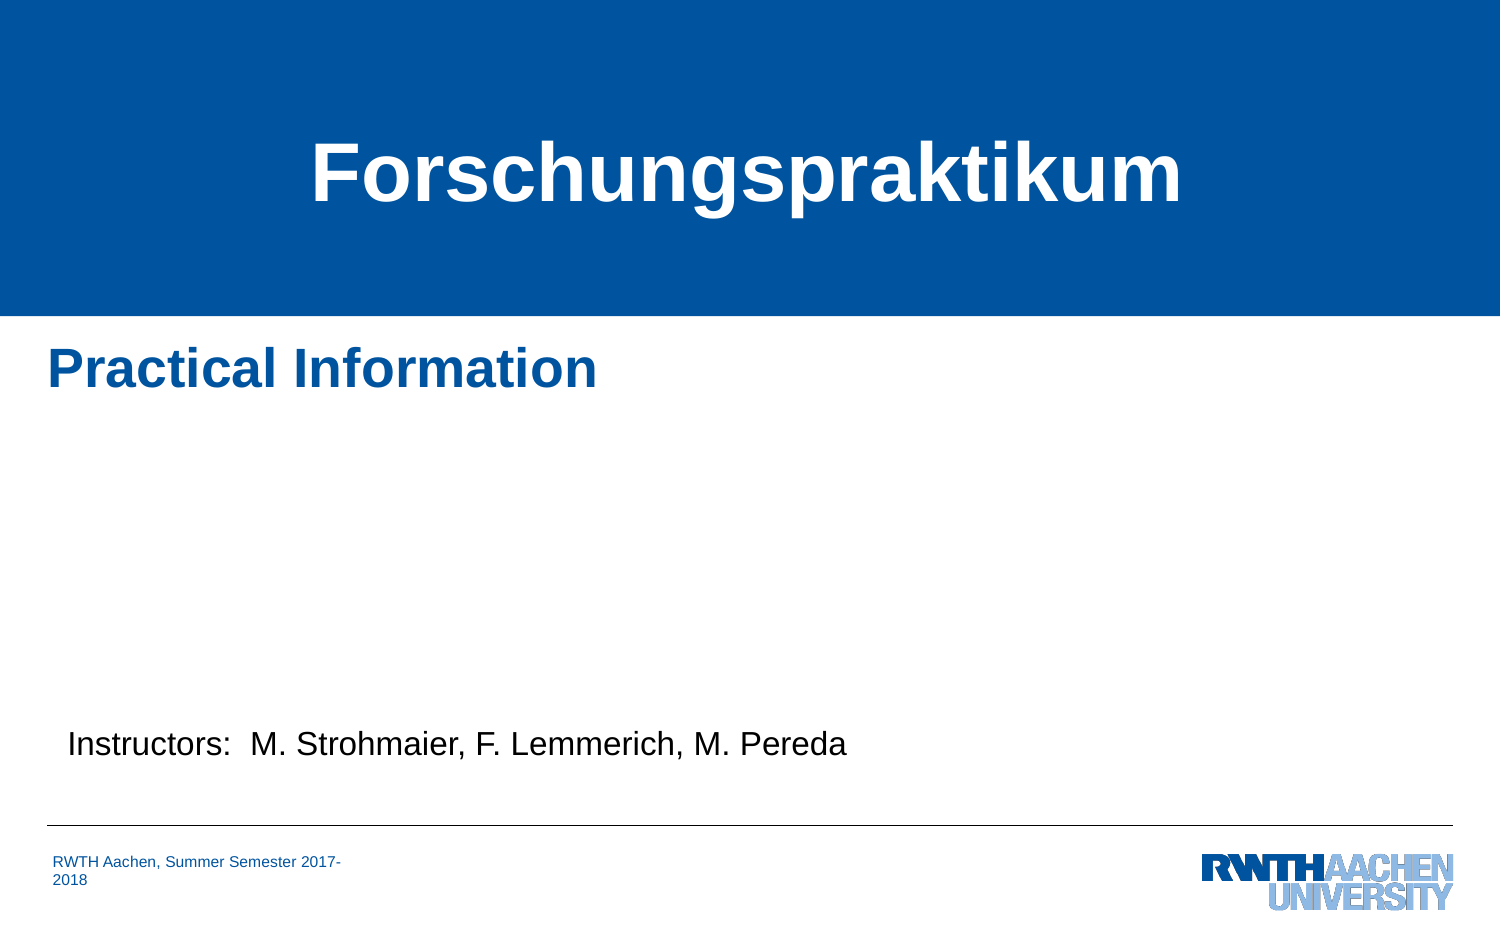

Forschungspraktikum
# Practical Information
Instructors:  M. Strohmaier, F. Lemmerich, M. Pereda